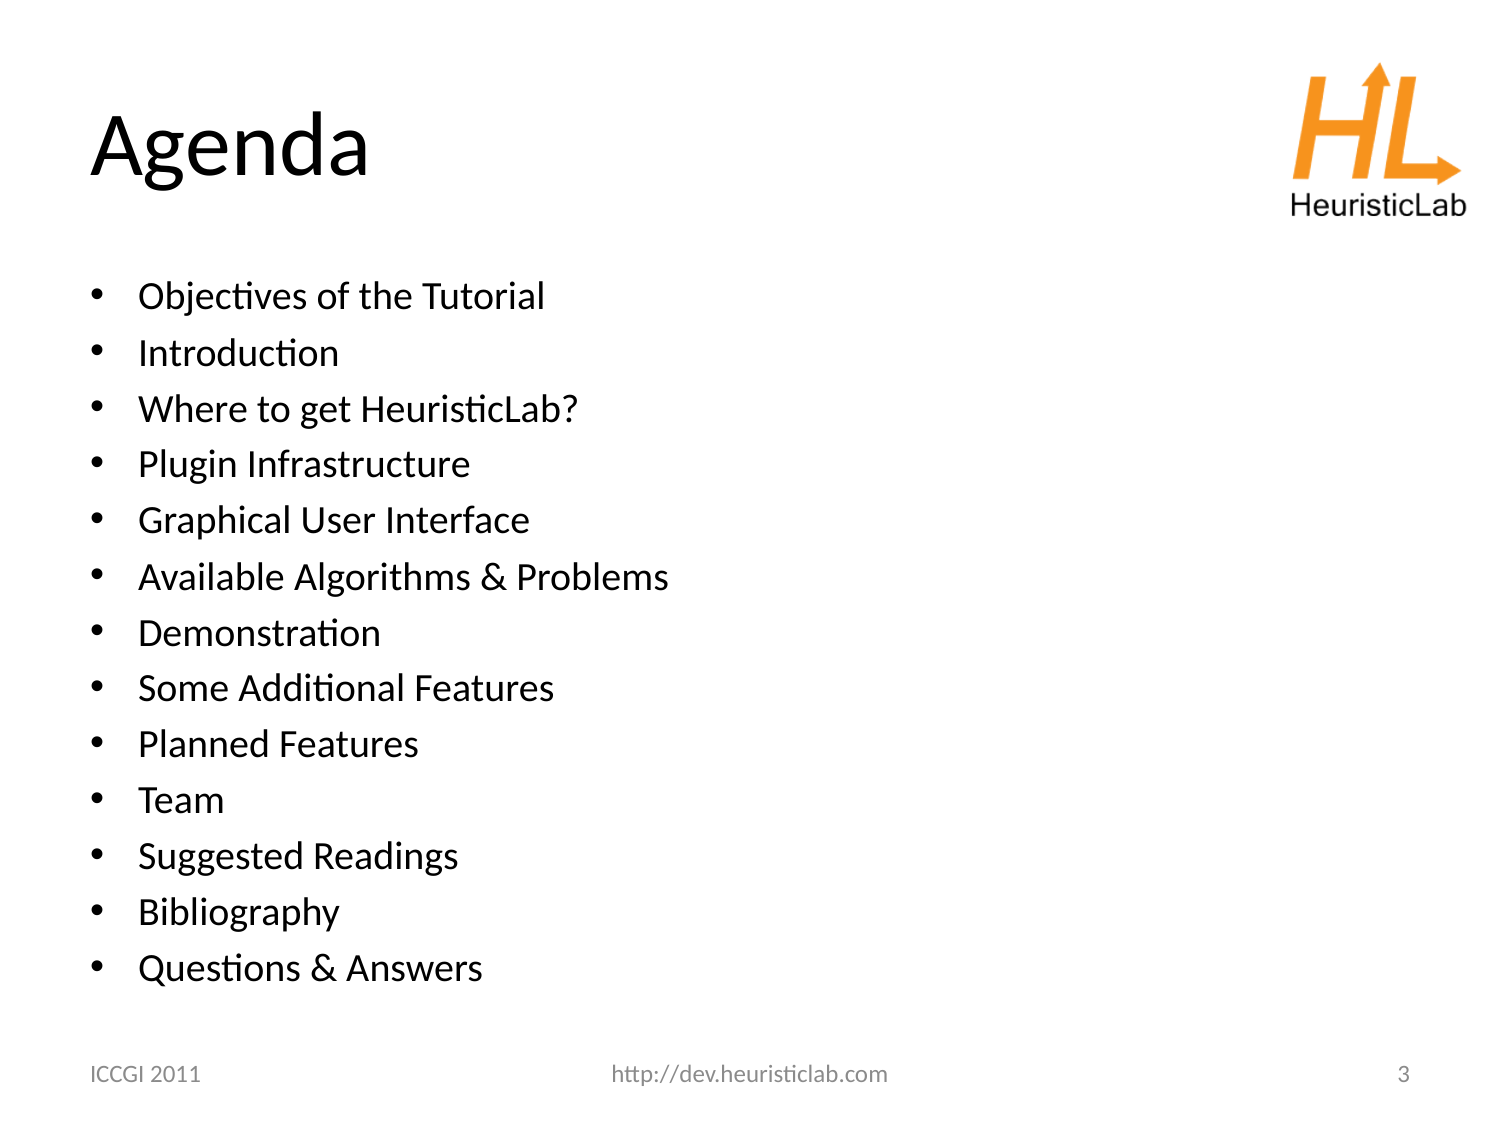

# Agenda
Objectives of the Tutorial
Introduction
Where to get HeuristicLab?
Plugin Infrastructure
Graphical User Interface
Available Algorithms & Problems
Demonstration
Some Additional Features
Planned Features
Team
Suggested Readings
Bibliography
Questions & Answers
ICCGI 2011
http://dev.heuristiclab.com
3